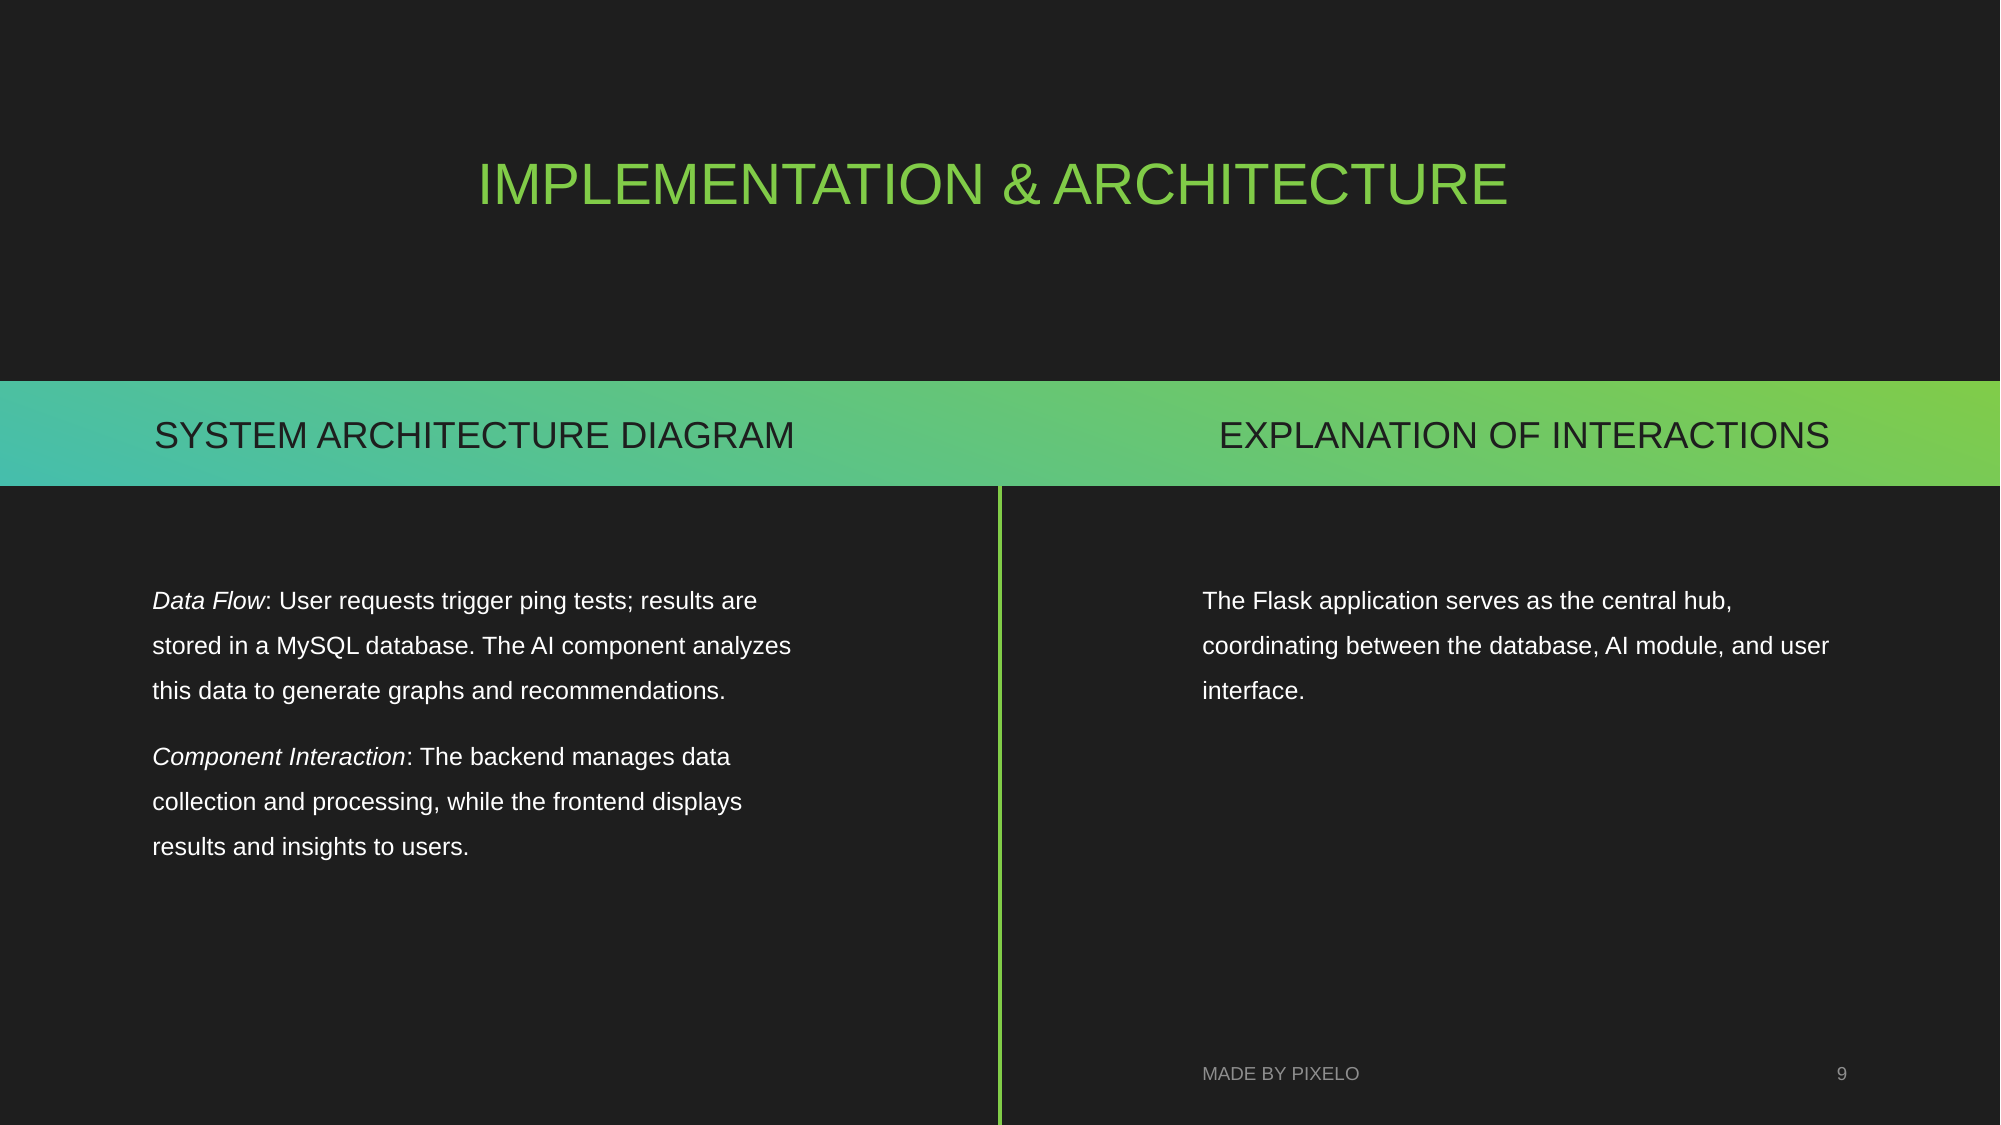

# IMPLEMENTATION & ARCHITECTURE
System Architecture Diagram
Explanation of Interactions
Data Flow: User requests trigger ping tests; results are stored in a MySQL database. The AI component analyzes this data to generate graphs and recommendations.
Component Interaction: The backend manages data collection and processing, while the frontend displays results and insights to users.
The Flask application serves as the central hub, coordinating between the database, AI module, and user interface.
MADE BY PIXELO
9